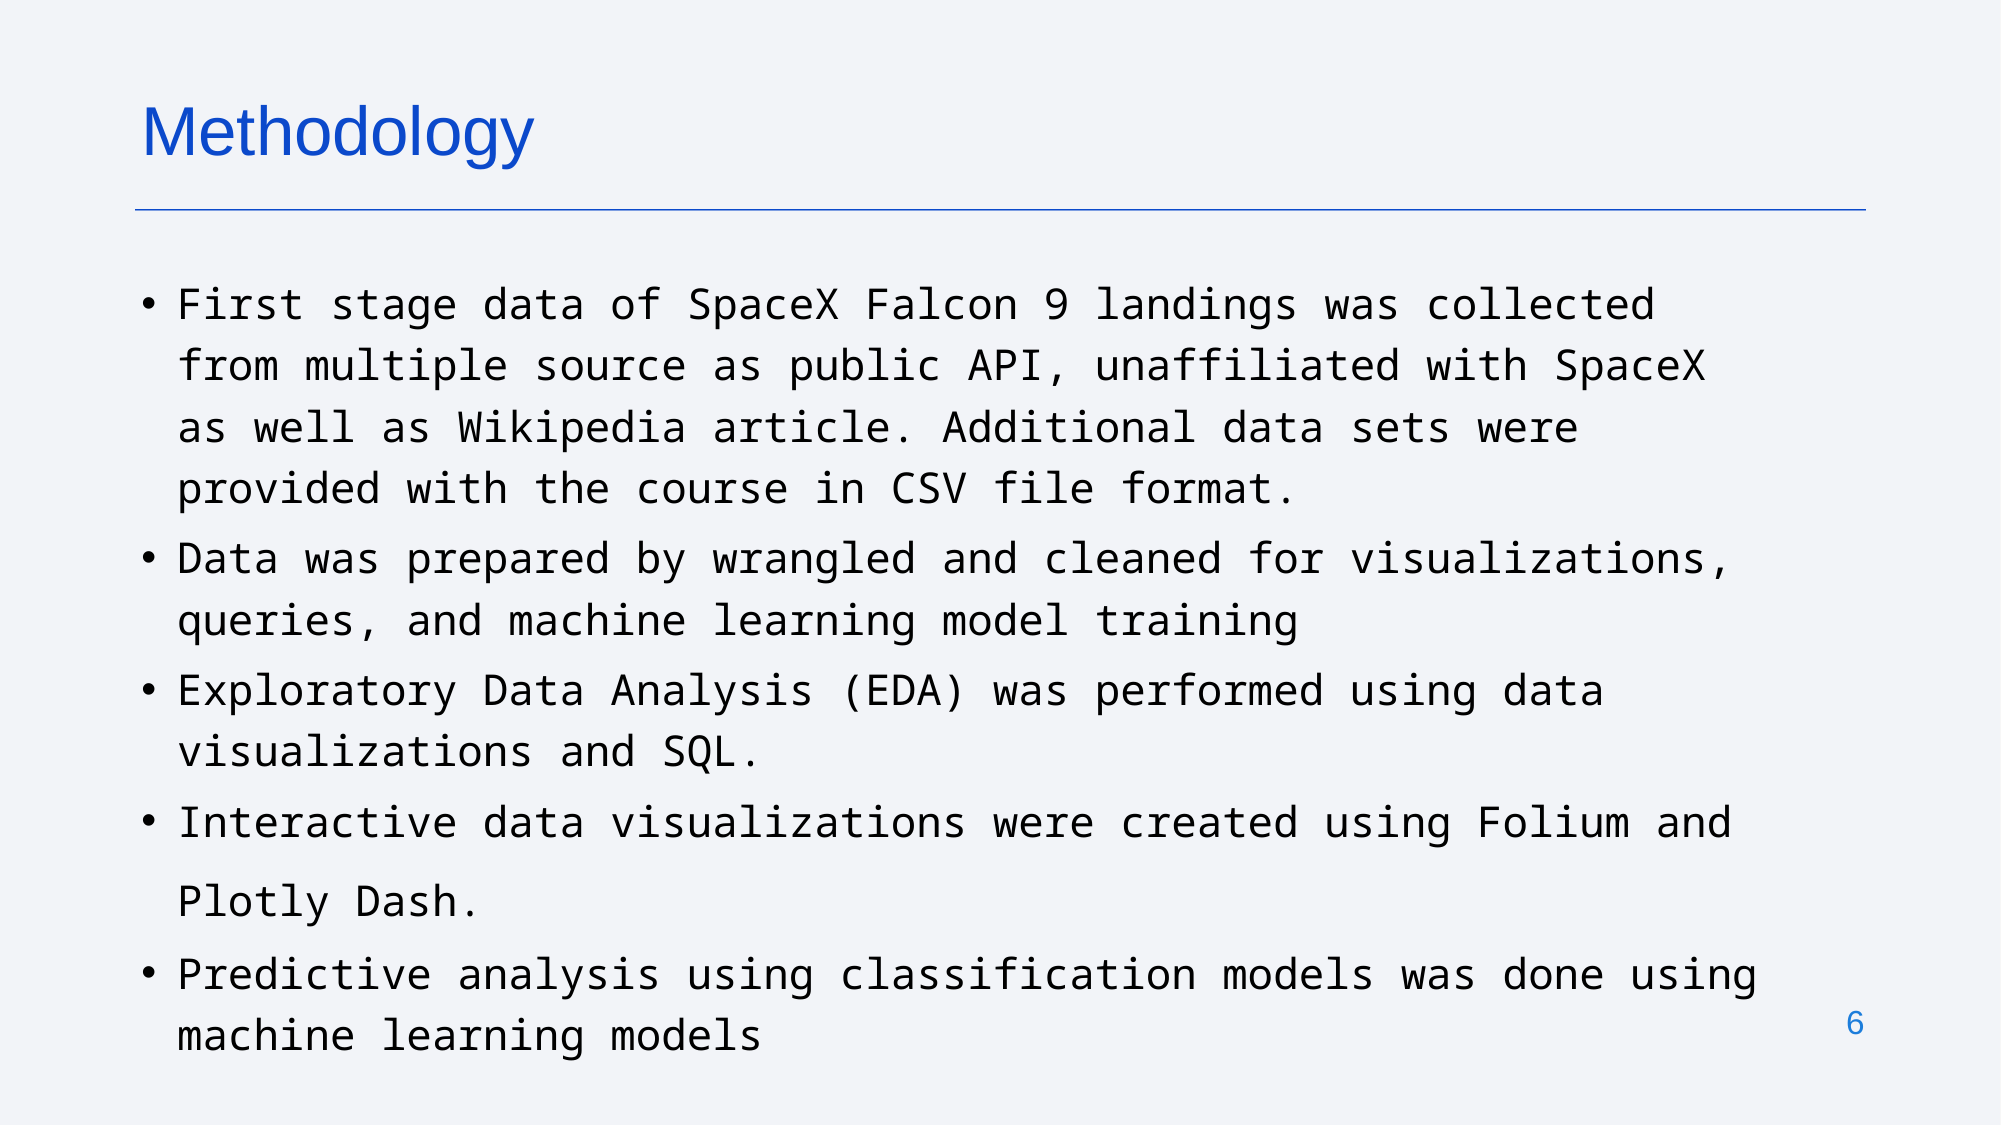

Methodology
First stage data of SpaceX Falcon 9 landings was collected from multiple source as public API, unaffiliated with SpaceX as well as Wikipedia article. Additional data sets were provided with the course in CSV file format.
Data was prepared by wrangled and cleaned for visualizations, queries, and machine learning model training
Exploratory Data Analysis (EDA) was performed using data visualizations and SQL.
Interactive data visualizations were created using Folium and Plotly Dash.
Predictive analysis using classification models was done using machine learning models

6